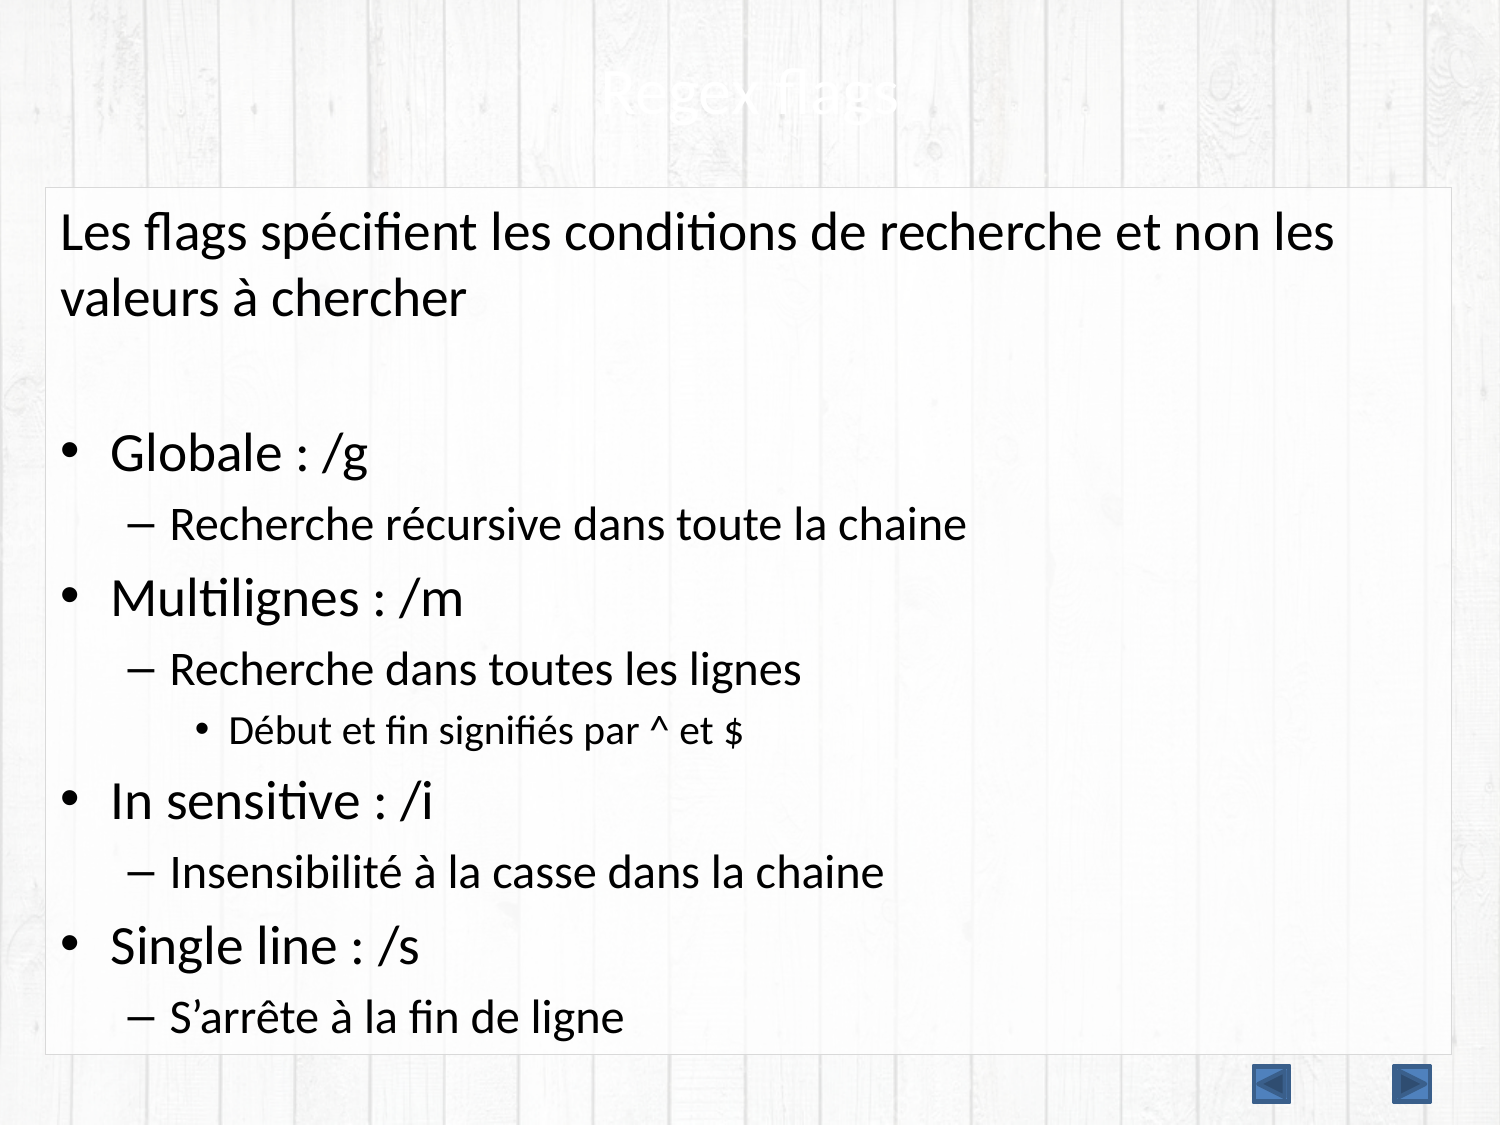

# Regex flags
Les flags spécifient les conditions de recherche et non les valeurs à chercher

Globale : /g
Recherche récursive dans toute la chaine
Multilignes : /m
Recherche dans toutes les lignes
Début et fin signifiés par ^ et $
In sensitive : /i
Insensibilité à la casse dans la chaine
Single line : /s
S’arrête à la fin de ligne